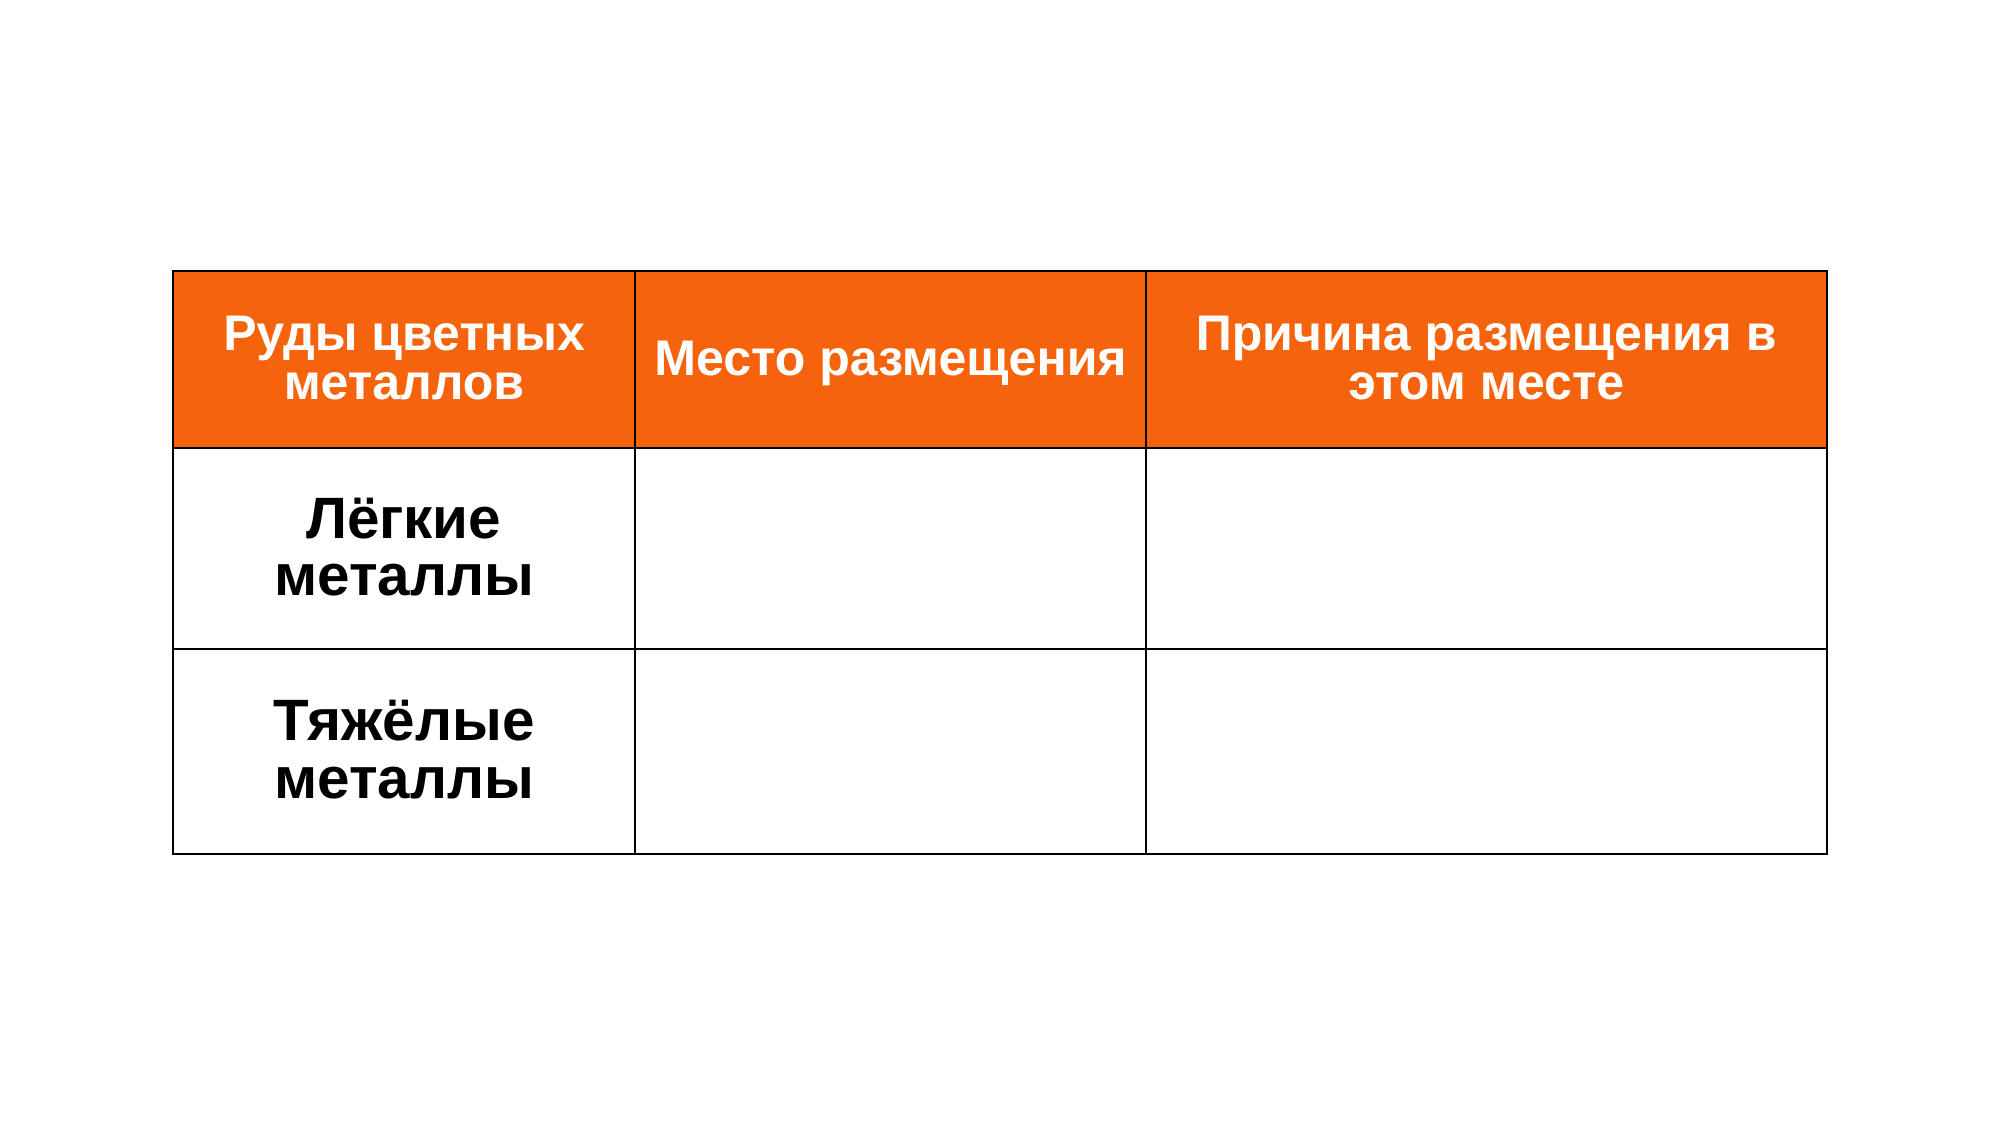

| Руды цветных металлов | Место размещения | Причина размещения в этом месте |
| --- | --- | --- |
| Лёгкие металлы |  |  |
| Тяжёлые металлы |  |  |